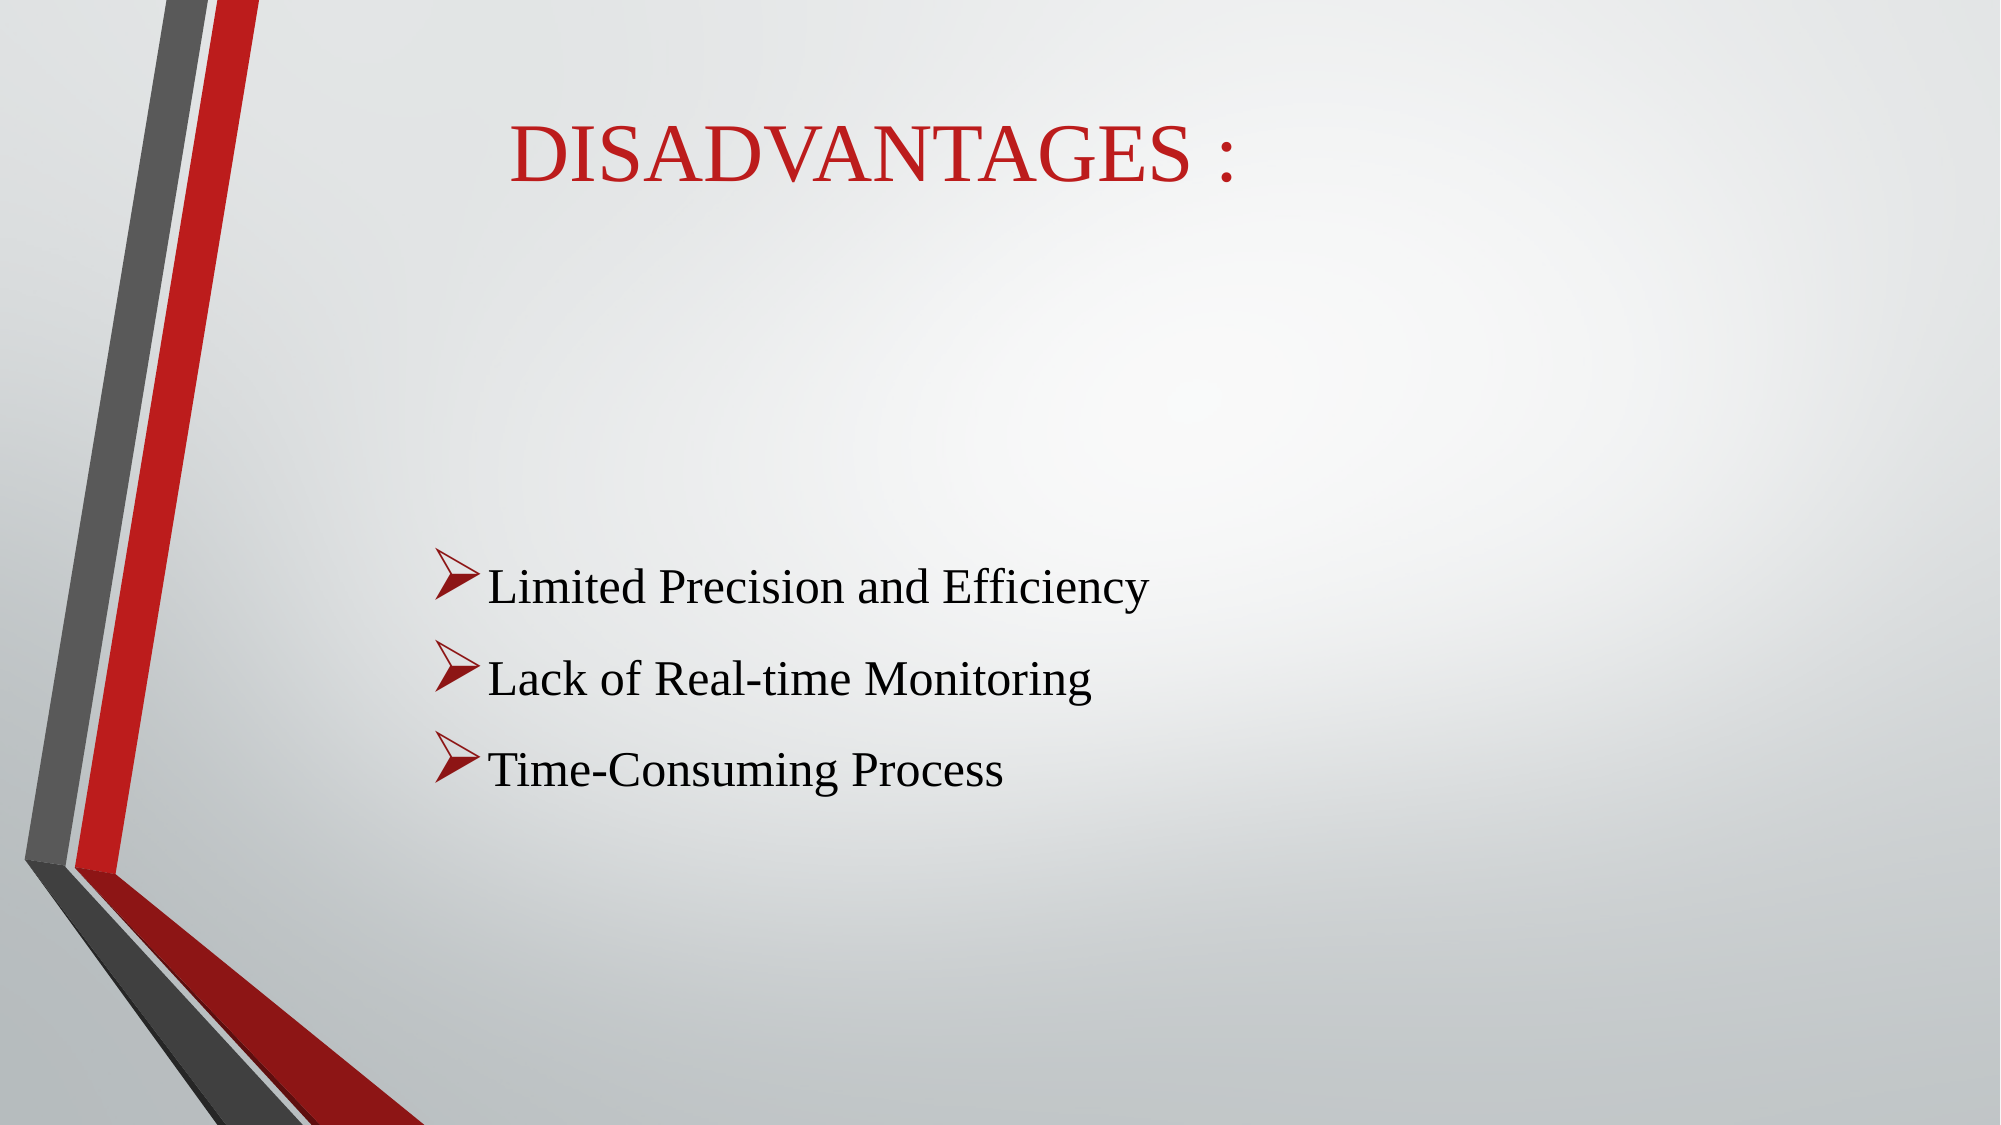

# DISADVANTAGES :

Limited Precision and Efficiency
Lack of Real-time Monitoring
Time-Consuming Process